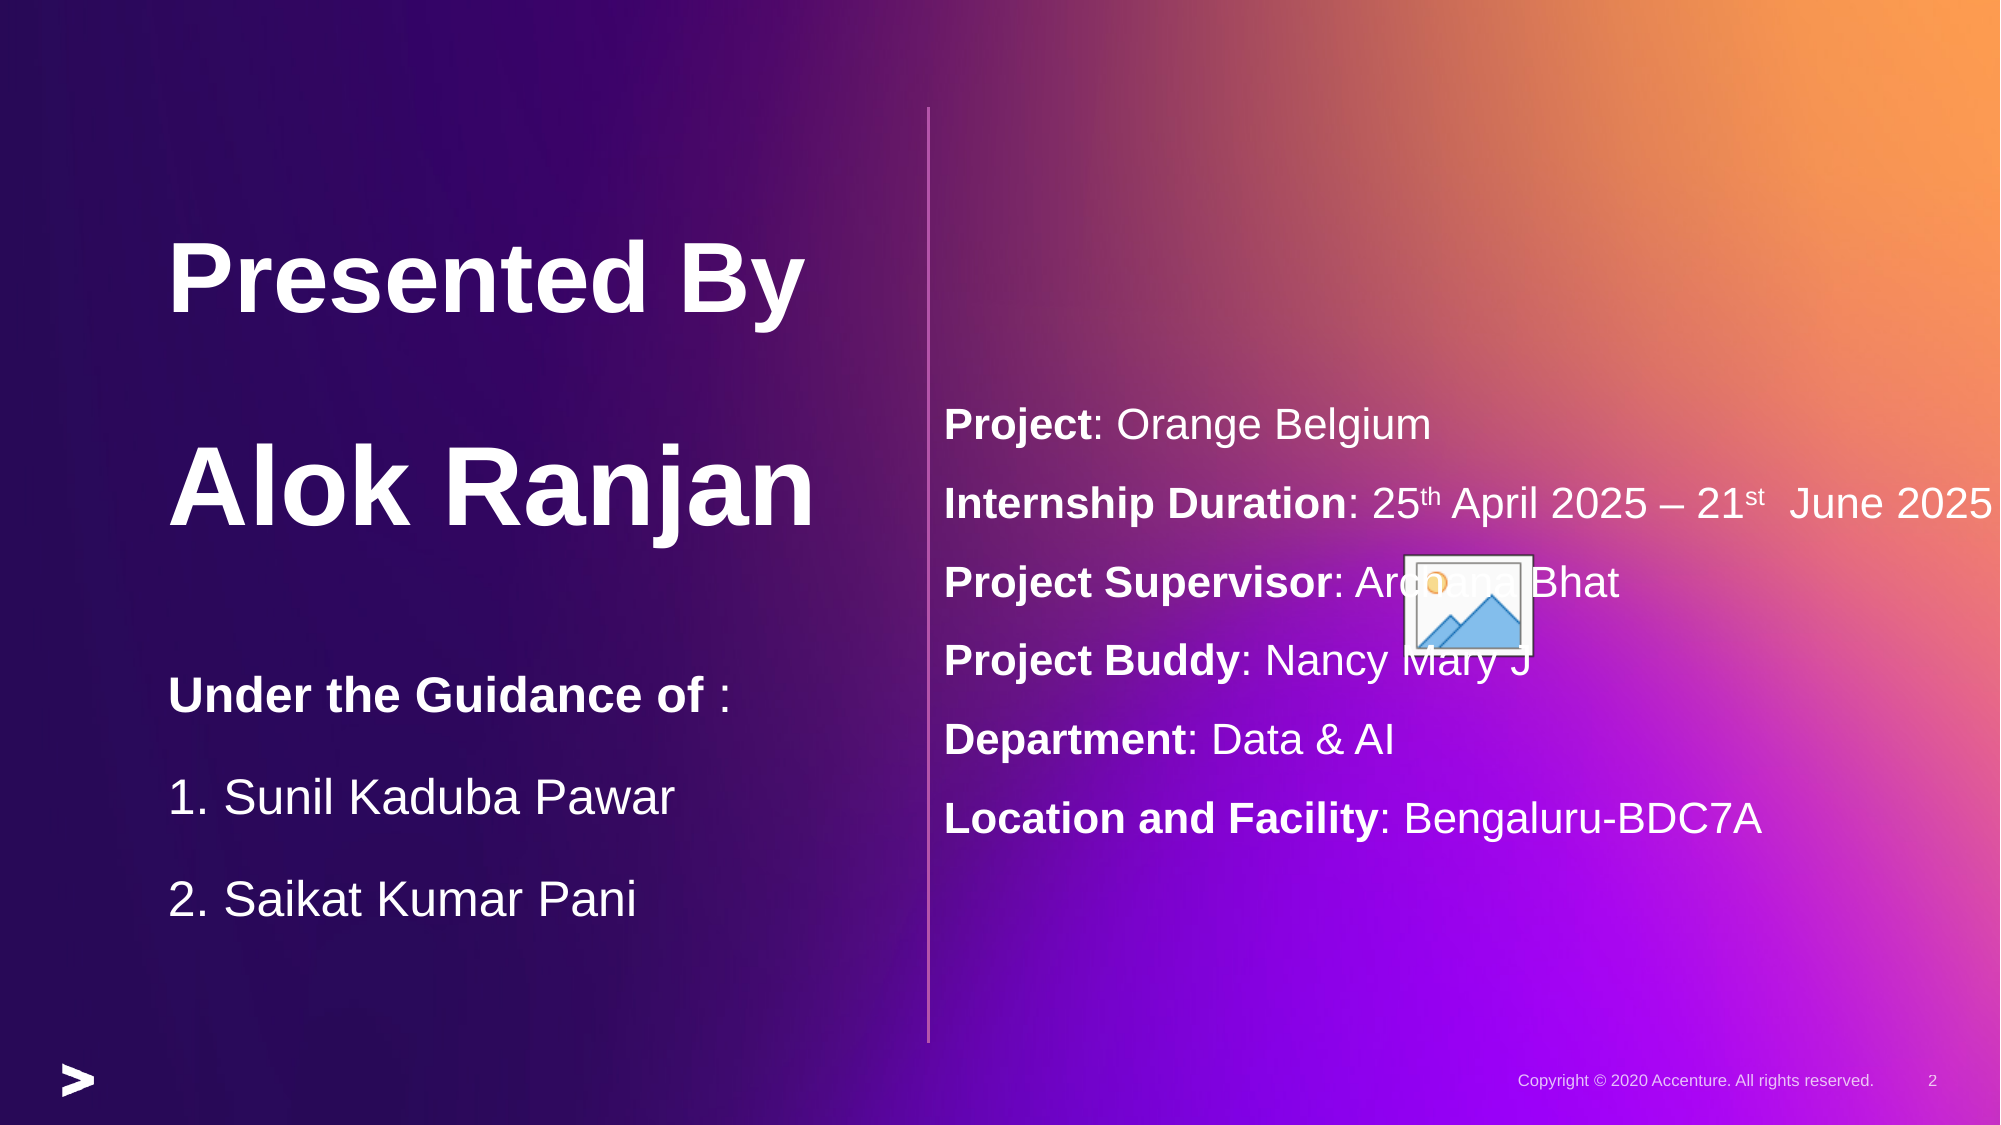

# Presented By Alok Ranjan
Project: Orange Belgium
Internship Duration: 25th April 2025 – 21st  June 2025
Project Supervisor: Archana Bhat
Project Buddy: Nancy Mary J
Department: Data & AI
Location and Facility: Bengaluru-BDC7A
Under the Guidance of :
1. Sunil Kaduba Pawar
2. Saikat Kumar Pani